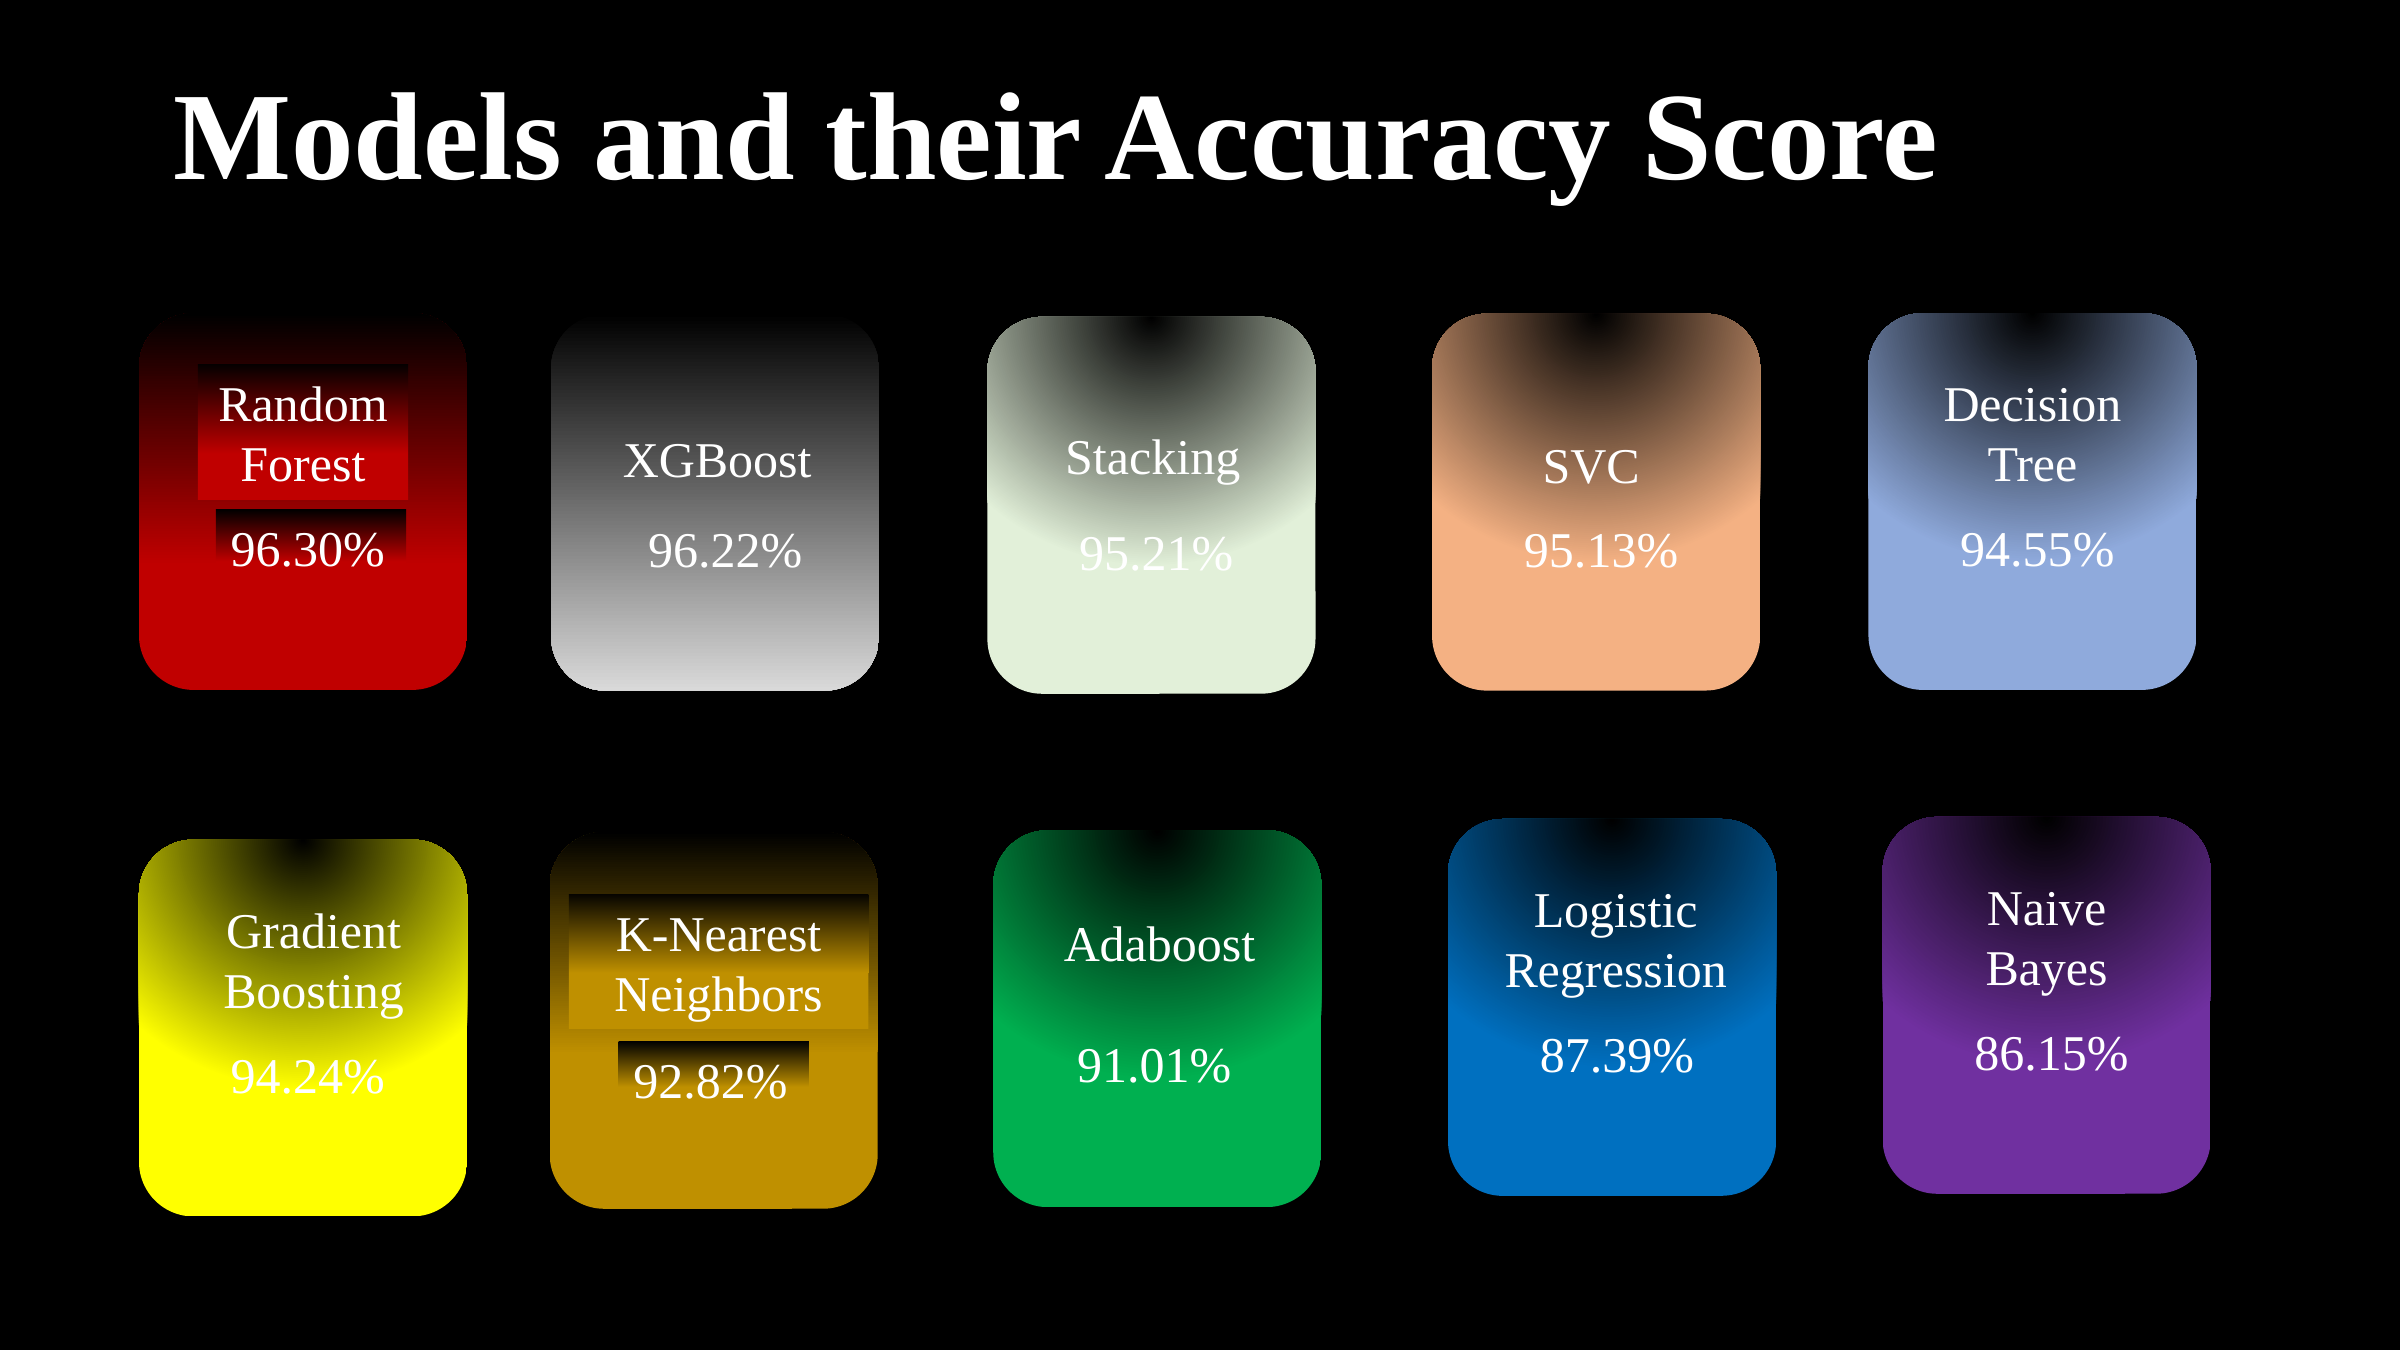

Models and their Accuracy Score

Random Forest
96.30%

Decision
Tree
94.55%

XGBoost
96.22%

SVC
95.13%

Stacking
95.21%

Naive
Bayes
86.15%

Logistic
Regression
87.39%

Adaboost
91.01%

K-Nearest
Neighbors
92.82%

Gradient
Boosting
94.24%